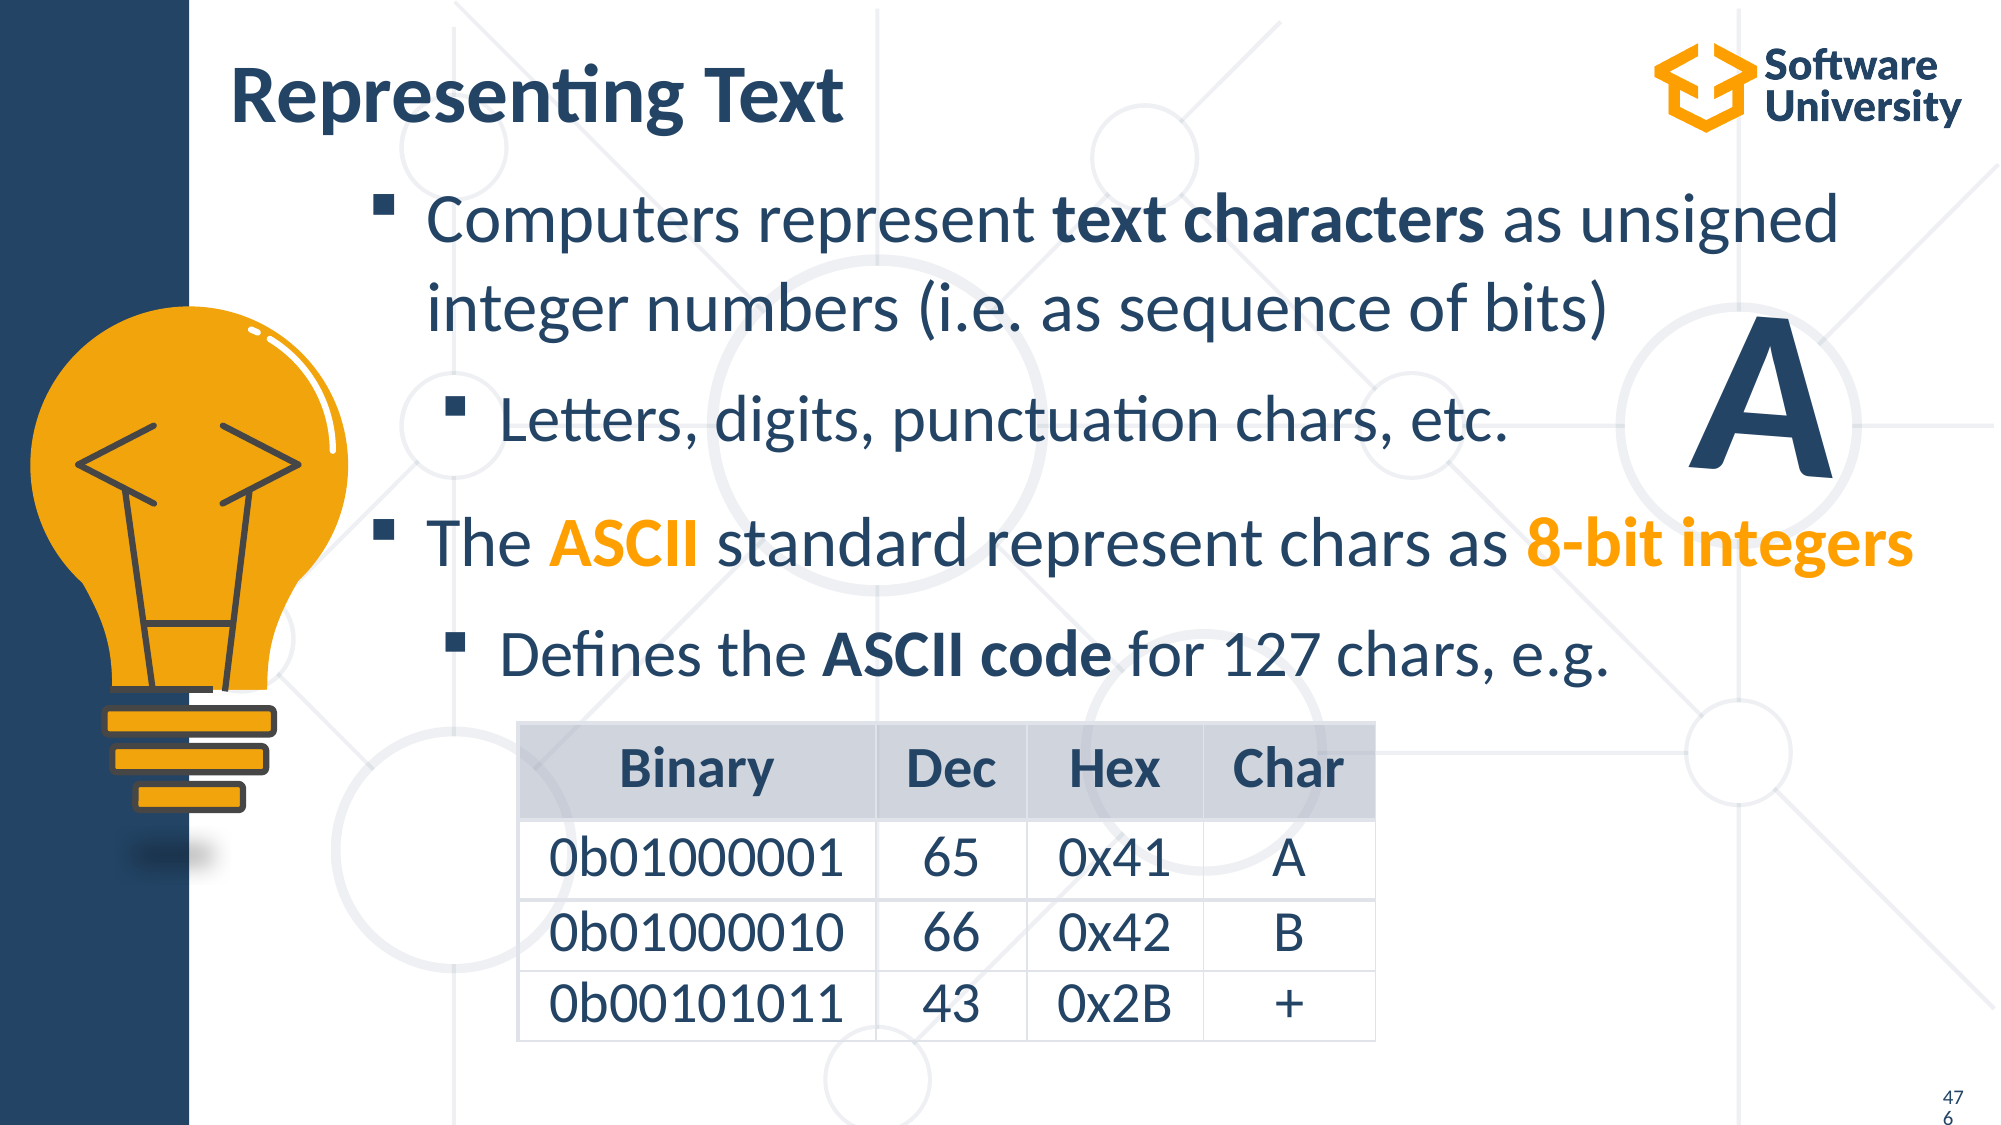

# Representing Text
Computers represent text characters as unsigned integer numbers (i.e. as sequence of bits)
Letters, digits, punctuation chars, etc.
The ASCII standard represent chars as 8-bit integers
Defines the ASCII code for 127 chars, e.g.
A
| Binary | Dec | Hex | Char |
| --- | --- | --- | --- |
| 0b01000001 | 65 | 0x41 | A |
| 0b01000010 | 66 | 0x42 | B |
| 0b00101011 | 43 | 0x2B | + |
476